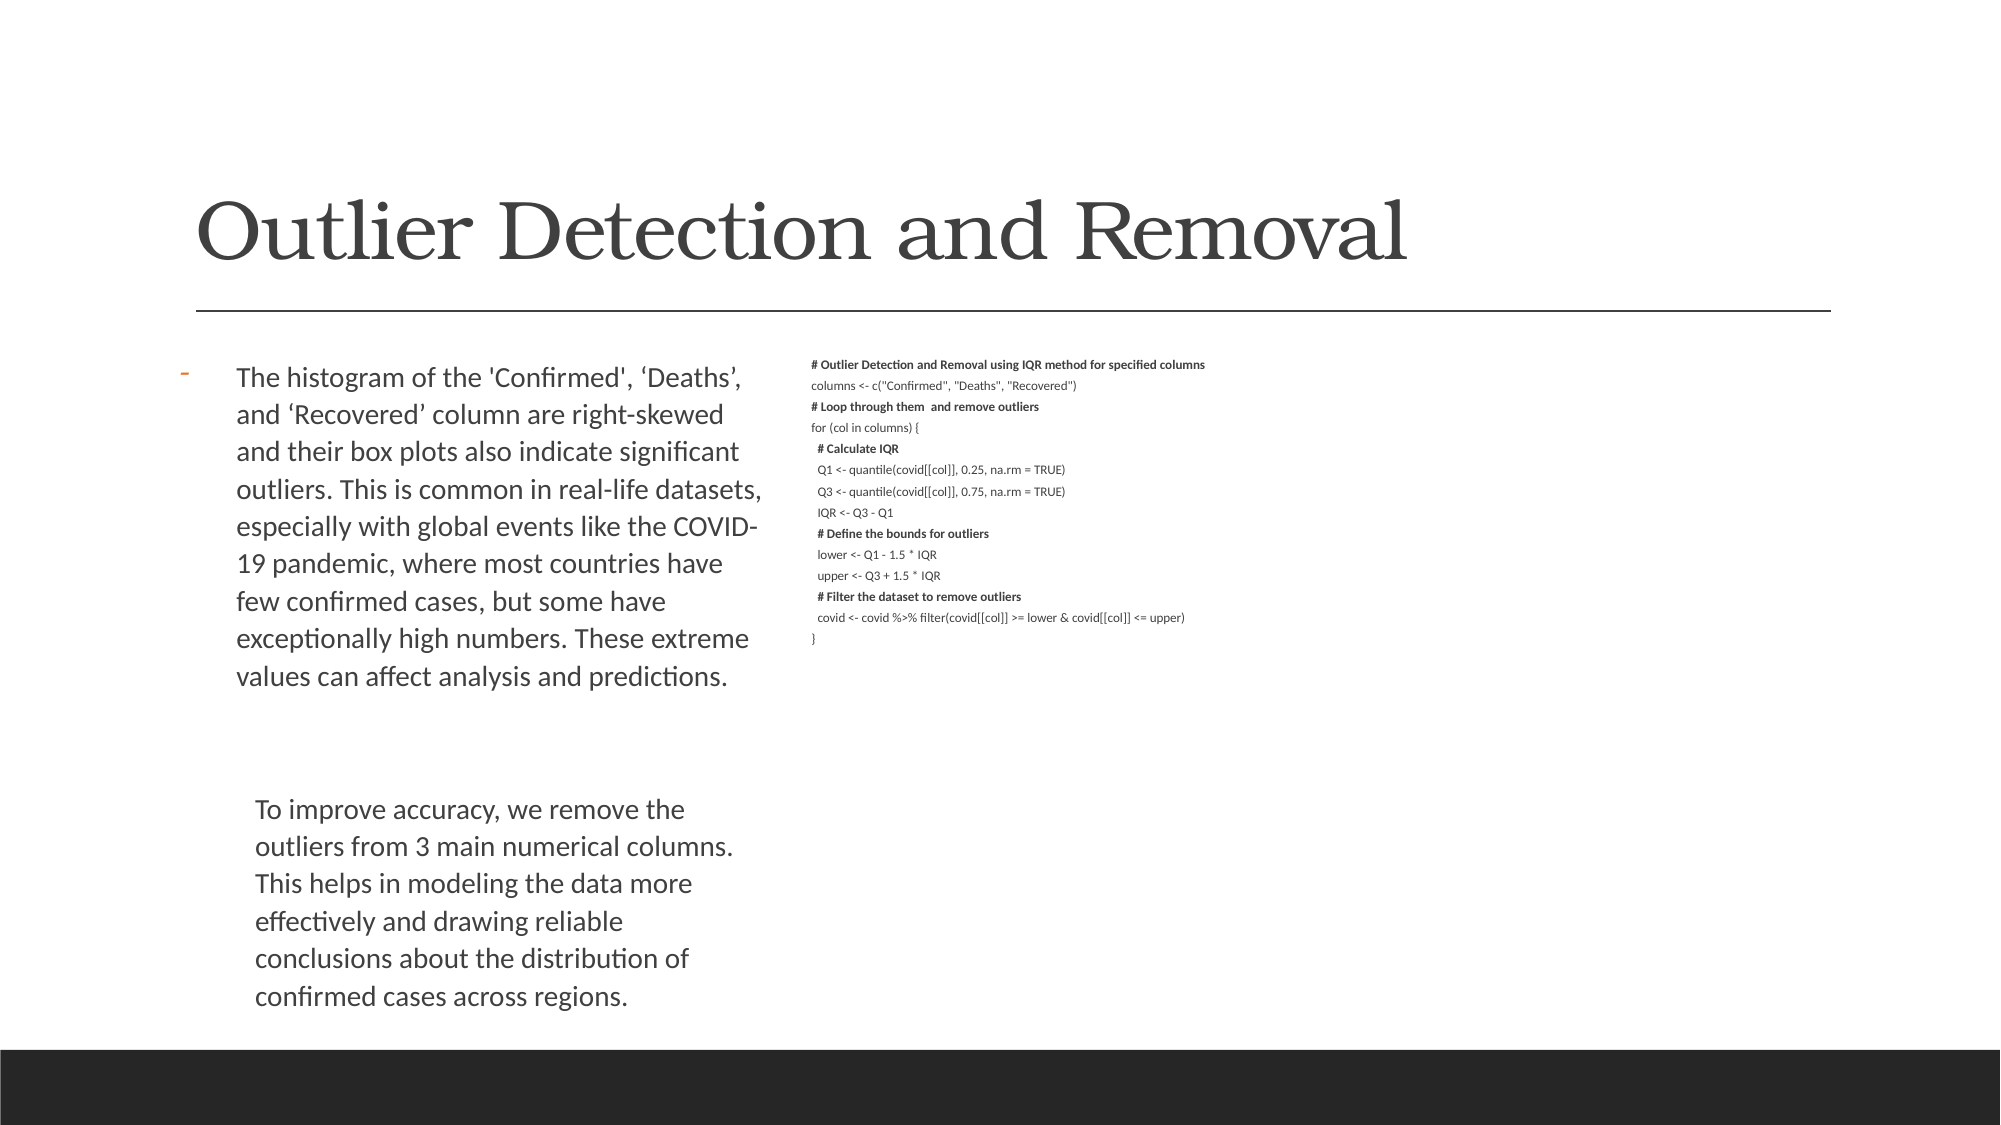

# Outlier Detection and Removal
The histogram of the 'Confirmed', ‘Deaths’, and ‘Recovered’ column are right-skewed and their box plots also indicate significant outliers. This is common in real-life datasets, especially with global events like the COVID-19 pandemic, where most countries have few confirmed cases, but some have exceptionally high numbers. These extreme values can affect analysis and predictions.

To improve accuracy, we remove the outliers from 3 main numerical columns. This helps in modeling the data more effectively and drawing reliable conclusions about the distribution of confirmed cases across regions.

# Outlier Detection and Removal using IQR method for specified columns
columns <- c("Confirmed", "Deaths", "Recovered")
# Loop through them  and remove outliers
for (col in columns) {
  # Calculate IQR
  Q1 <- quantile(covid[[col]], 0.25, na.rm = TRUE)
  Q3 <- quantile(covid[[col]], 0.75, na.rm = TRUE)
  IQR <- Q3 - Q1
  # Define the bounds for outliers
  lower <- Q1 - 1.5 * IQR
  upper <- Q3 + 1.5 * IQR
  # Filter the dataset to remove outliers
  covid <- covid %>% filter(covid[[col]] >= lower & covid[[col]] <= upper)
}